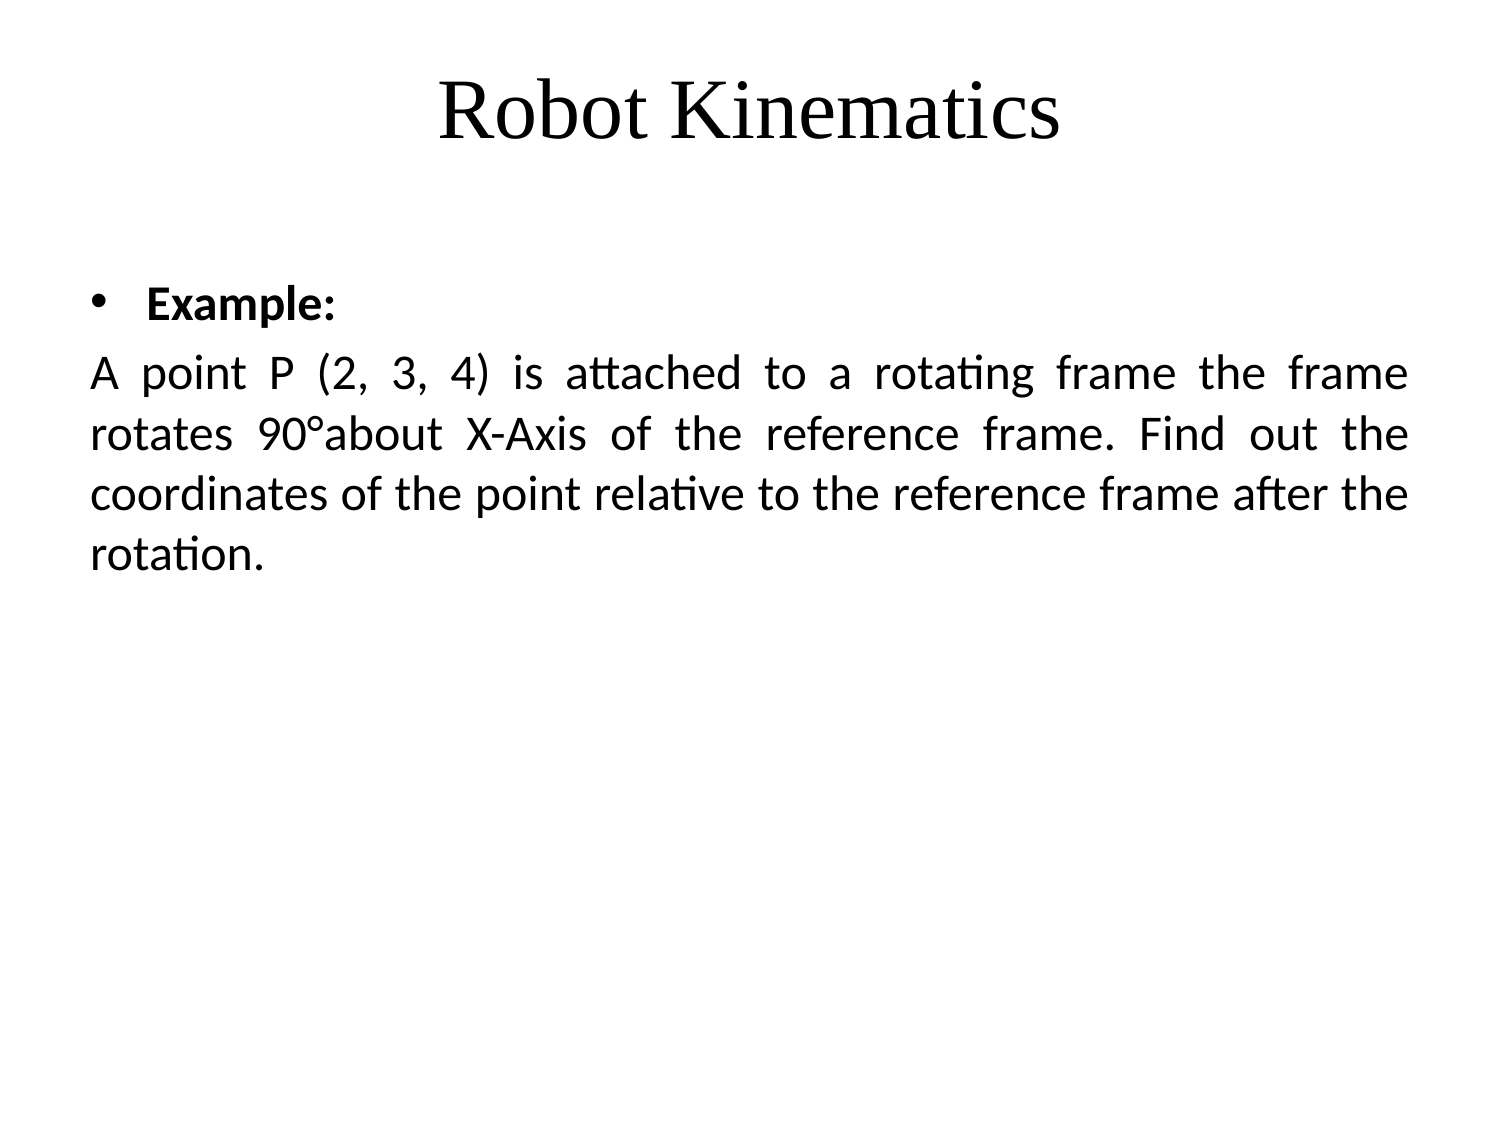

# Robot Kinematics
Example:
A point P (2, 3, 4) is attached to a rotating frame the frame rotates 90°about X-Axis of the reference frame. Find out the coordinates of the point relative to the reference frame after the rotation.